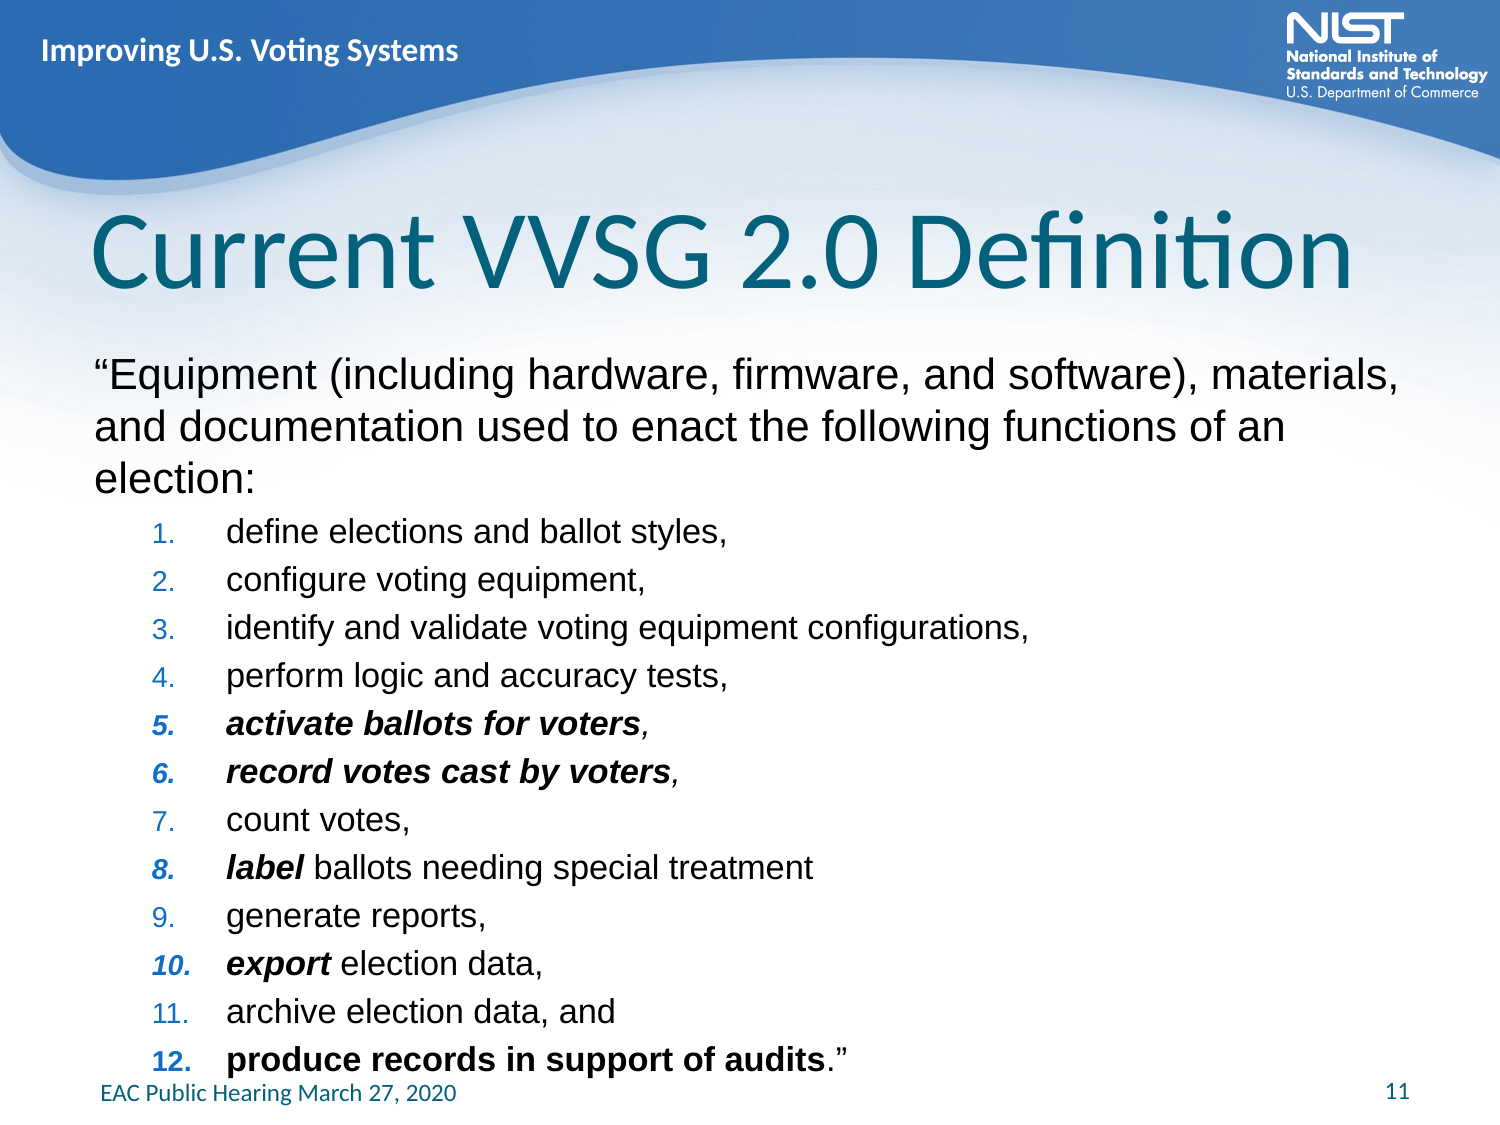

Improving U.S. Voting Systems
# Current VVSG 2.0 Definition
“Equipment (including hardware, firmware, and software), materials, and documentation used to enact the following functions of an election:
define elections and ballot styles,
configure voting equipment,
identify and validate voting equipment configurations,
perform logic and accuracy tests,
activate ballots for voters,
record votes cast by voters,
count votes,
label ballots needing special treatment
generate reports,
export election data,
archive election data, and
produce records in support of audits.”

11
 EAC Public Hearing March 27, 2020